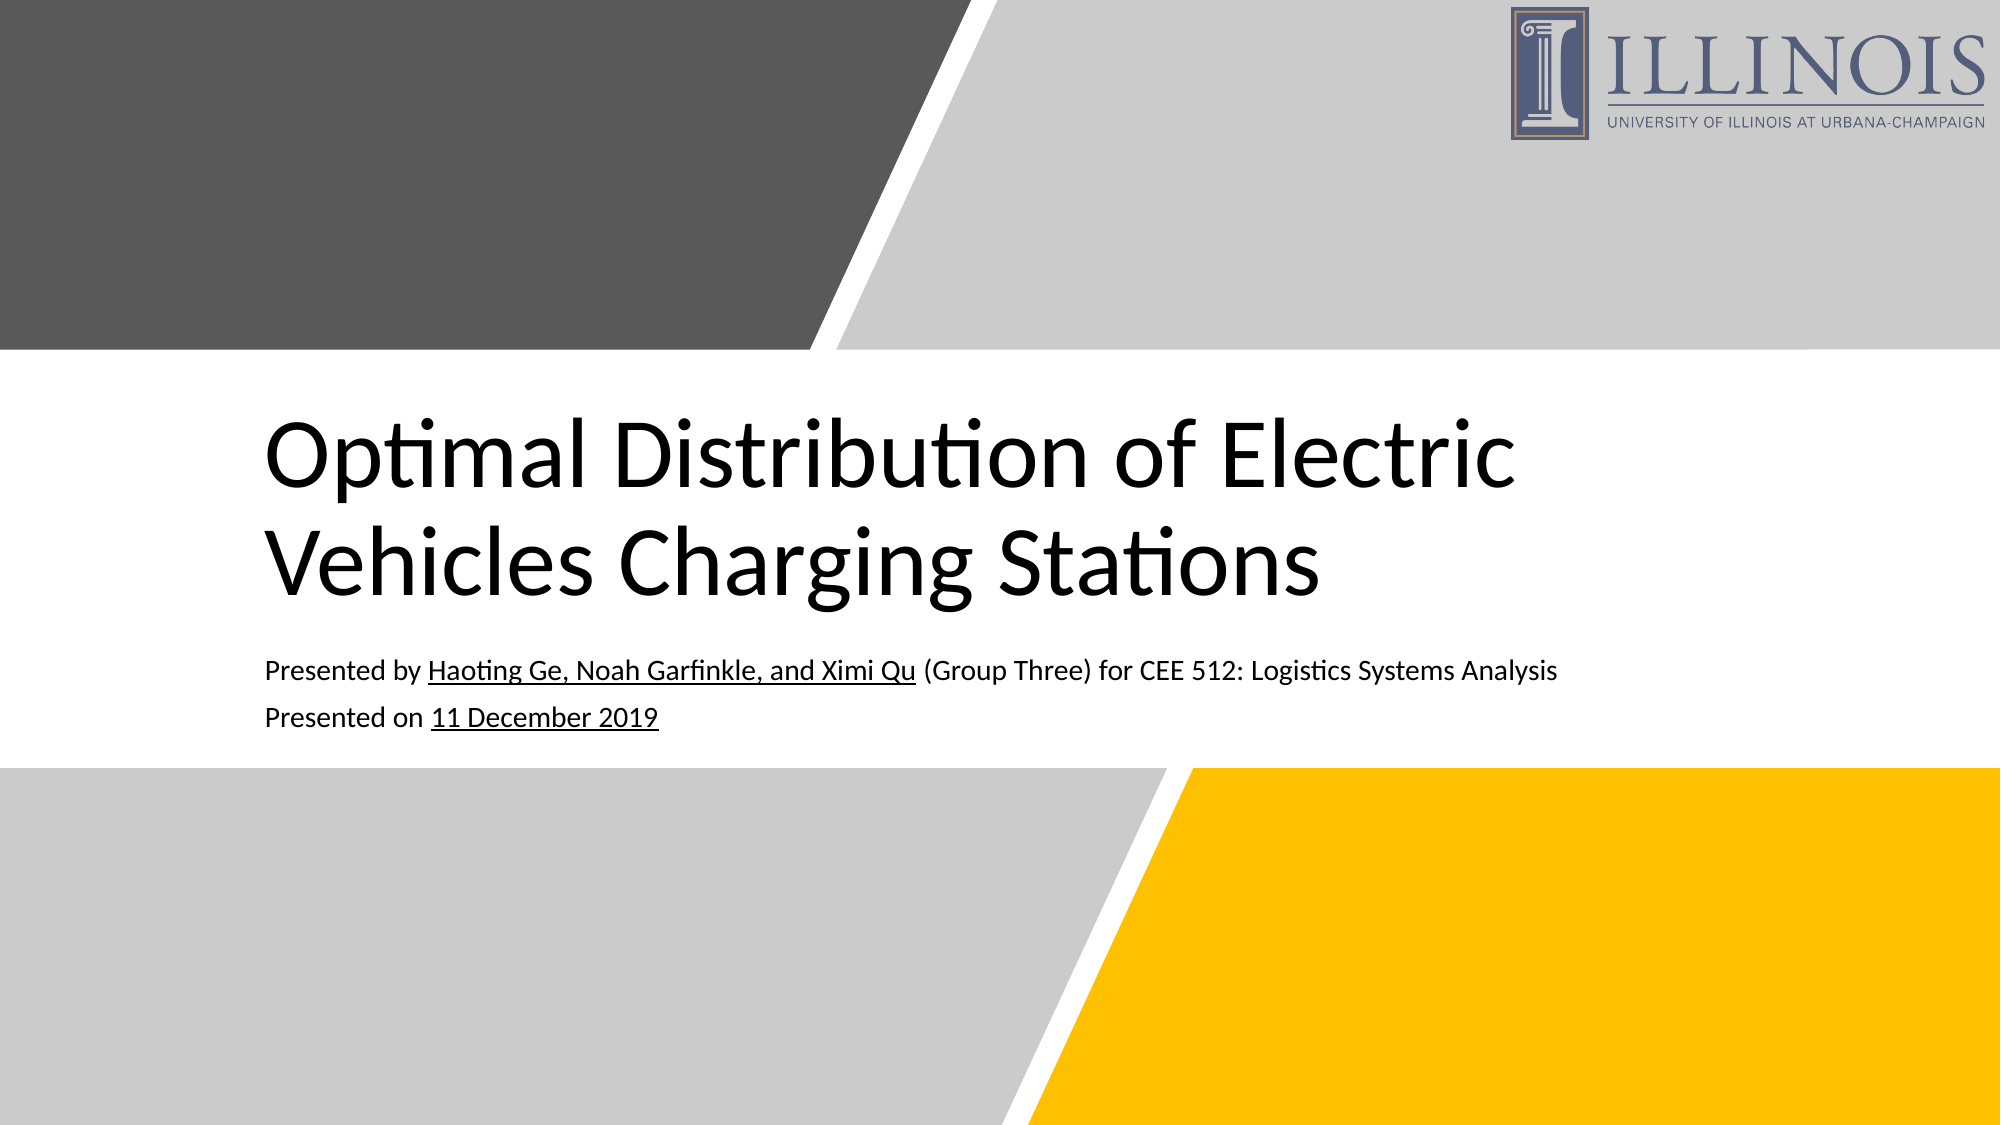

# Optimal Distribution of Electric Vehicles Charging Stations
Presented by Haoting Ge, Noah Garfinkle, and Ximi Qu (Group Three) for CEE 512: Logistics Systems Analysis
Presented on 11 December 2019